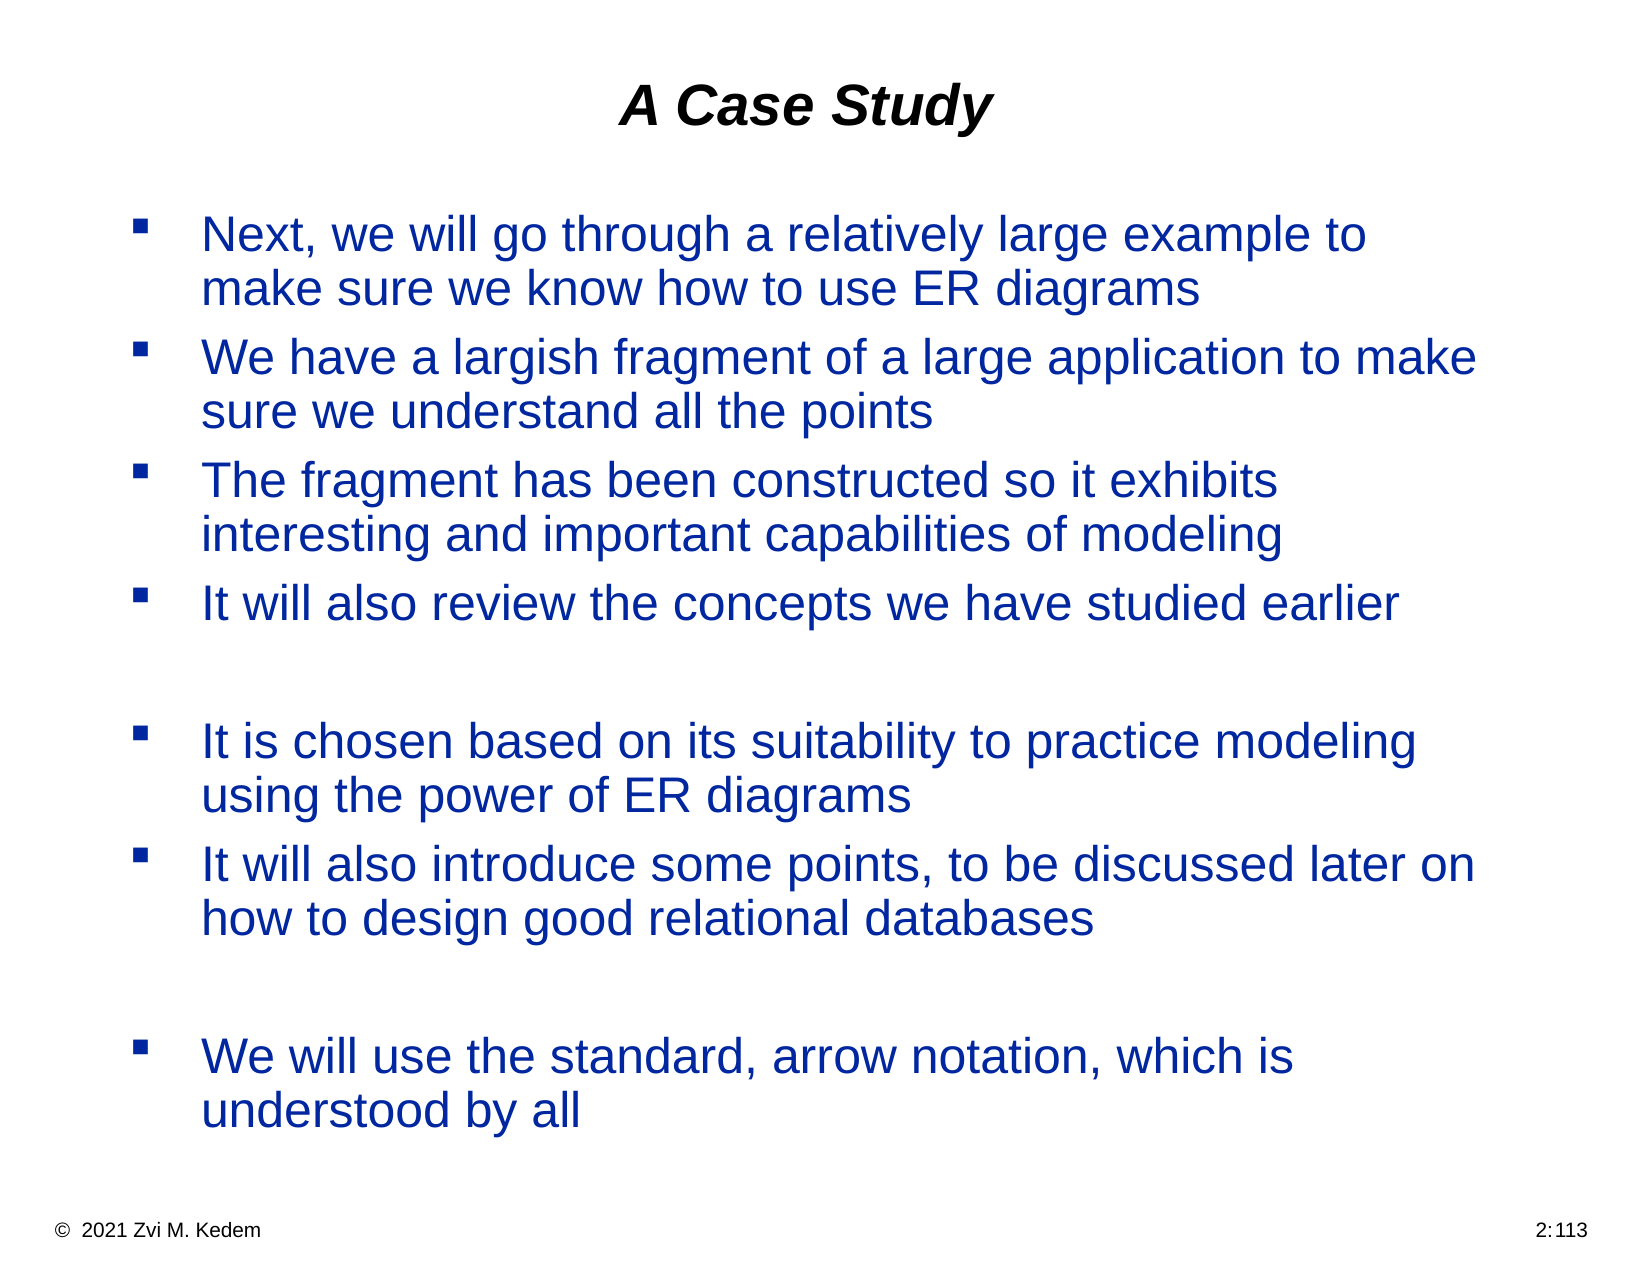

# A Case Study
Next, we will go through a relatively large example to make sure we know how to use ER diagrams
We have a largish fragment of a large application to make sure we understand all the points
The fragment has been constructed so it exhibits interesting and important capabilities of modeling
It will also review the concepts we have studied earlier

It is chosen based on its suitability to practice modeling using the power of ER diagrams
It will also introduce some points, to be discussed later on how to design good relational databases

We will use the standard, arrow notation, which is understood by all